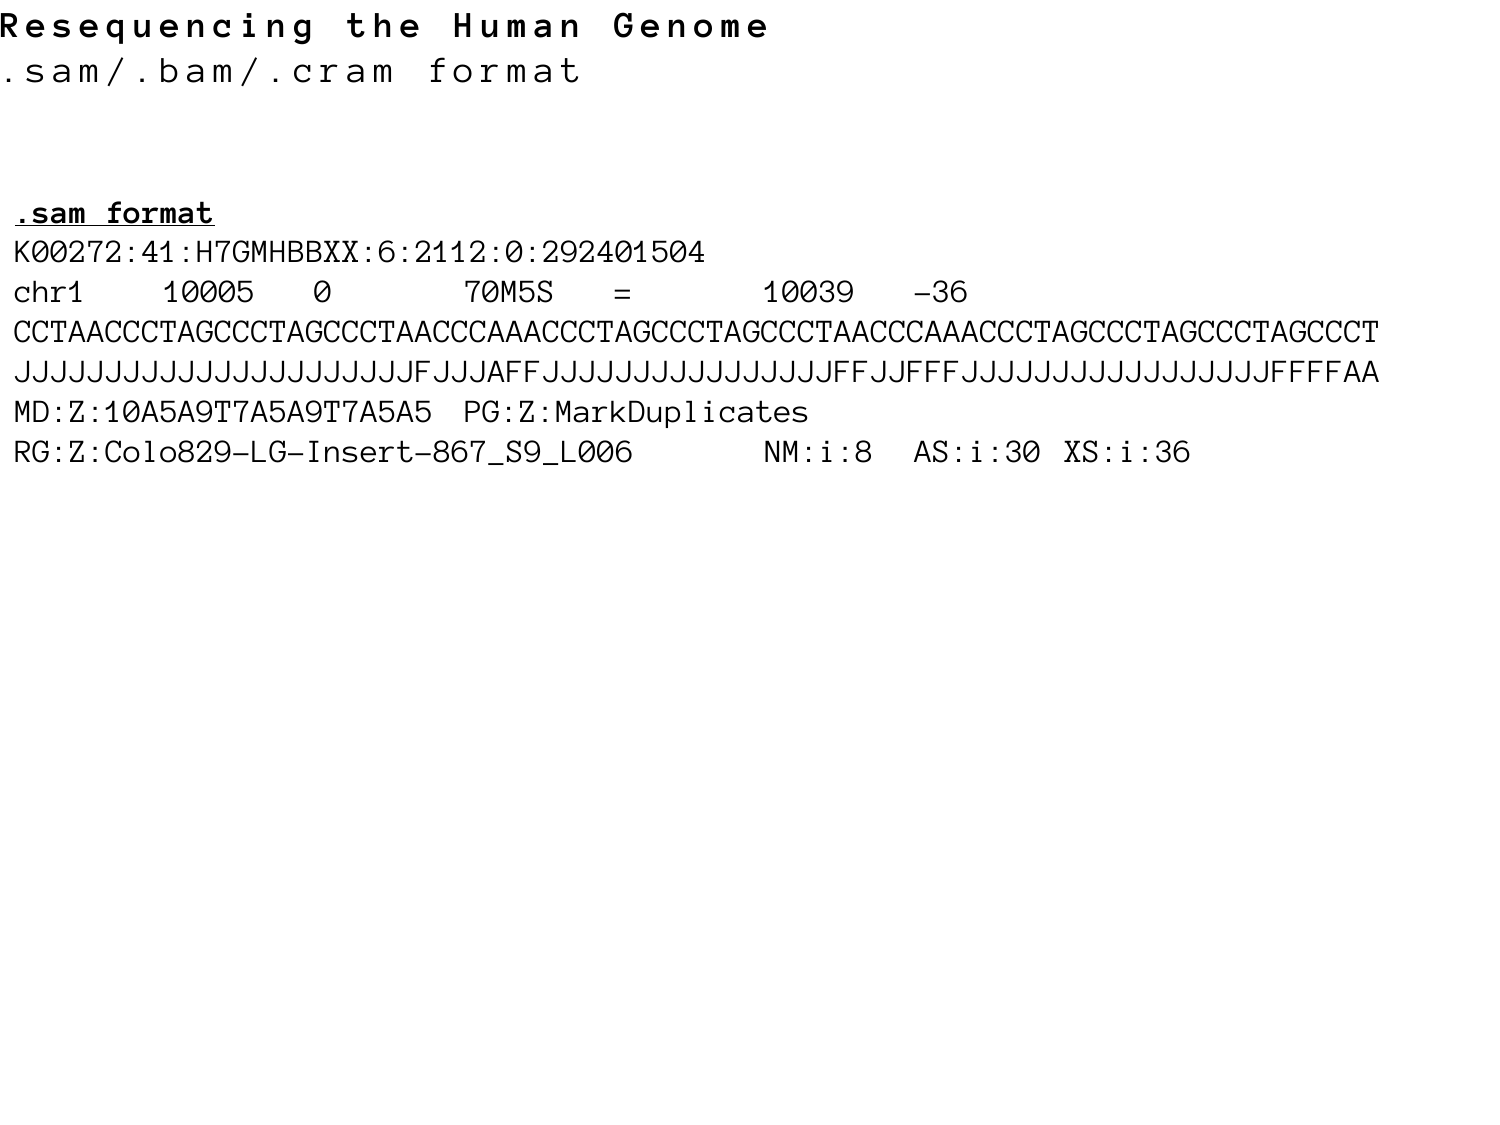

Resequencing the Human Genome
.sam/.bam/.cram format
.sam format
K00272:41:H7GMHBBXX:6:2112:0:292401504
chr1	10005	0	70M5S	=	10039	-36
CCTAACCCTAGCCCTAGCCCTAACCCAAACCCTAGCCCTAGCCCTAACCCAAACCCTAGCCCTAGCCCTAGCCCT
JJJJJJJJJJJJJJJJJJJJJJFJJJAFFJJJJJJJJJJJJJJJJFFJJFFFJJJJJJJJJJJJJJJJJFFFFAA
MD:Z:10A5A9T7A5A9T7A5A5	PG:Z:MarkDuplicates
RG:Z:Colo829-LG-Insert-867_S9_L006	NM:i:8	AS:i:30	XS:i:36